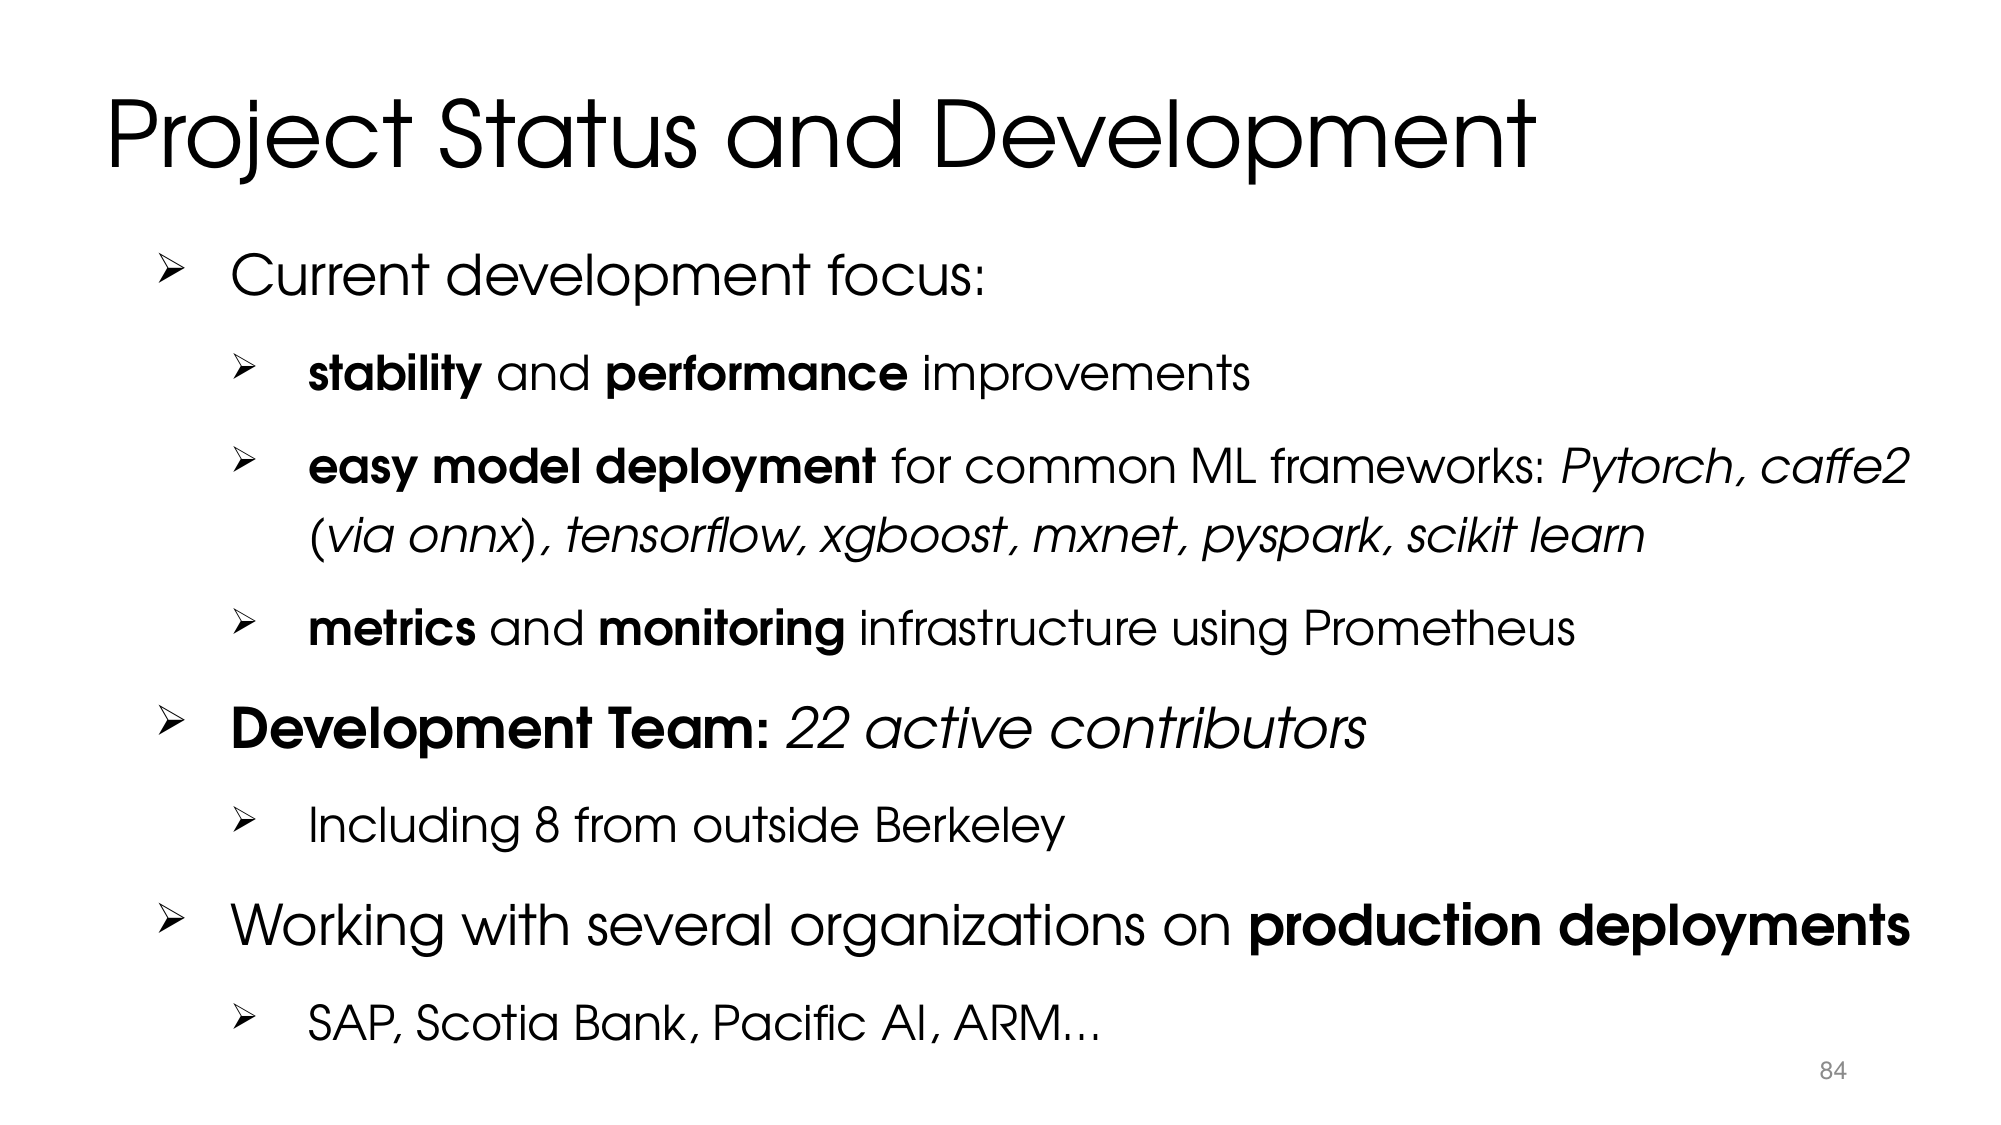

# Project Status and Development
Current development focus:
stability and performance improvements
easy model deployment for common ML frameworks: Pytorch, caffe2 (via onnx), tensorflow, xgboost, mxnet, pyspark, scikit learn
metrics and monitoring infrastructure using Prometheus
Development Team: 22 active contributors
Including 8 from outside Berkeley
Working with several organizations on production deployments
SAP, Scotia Bank, Pacific AI, ARM…
84